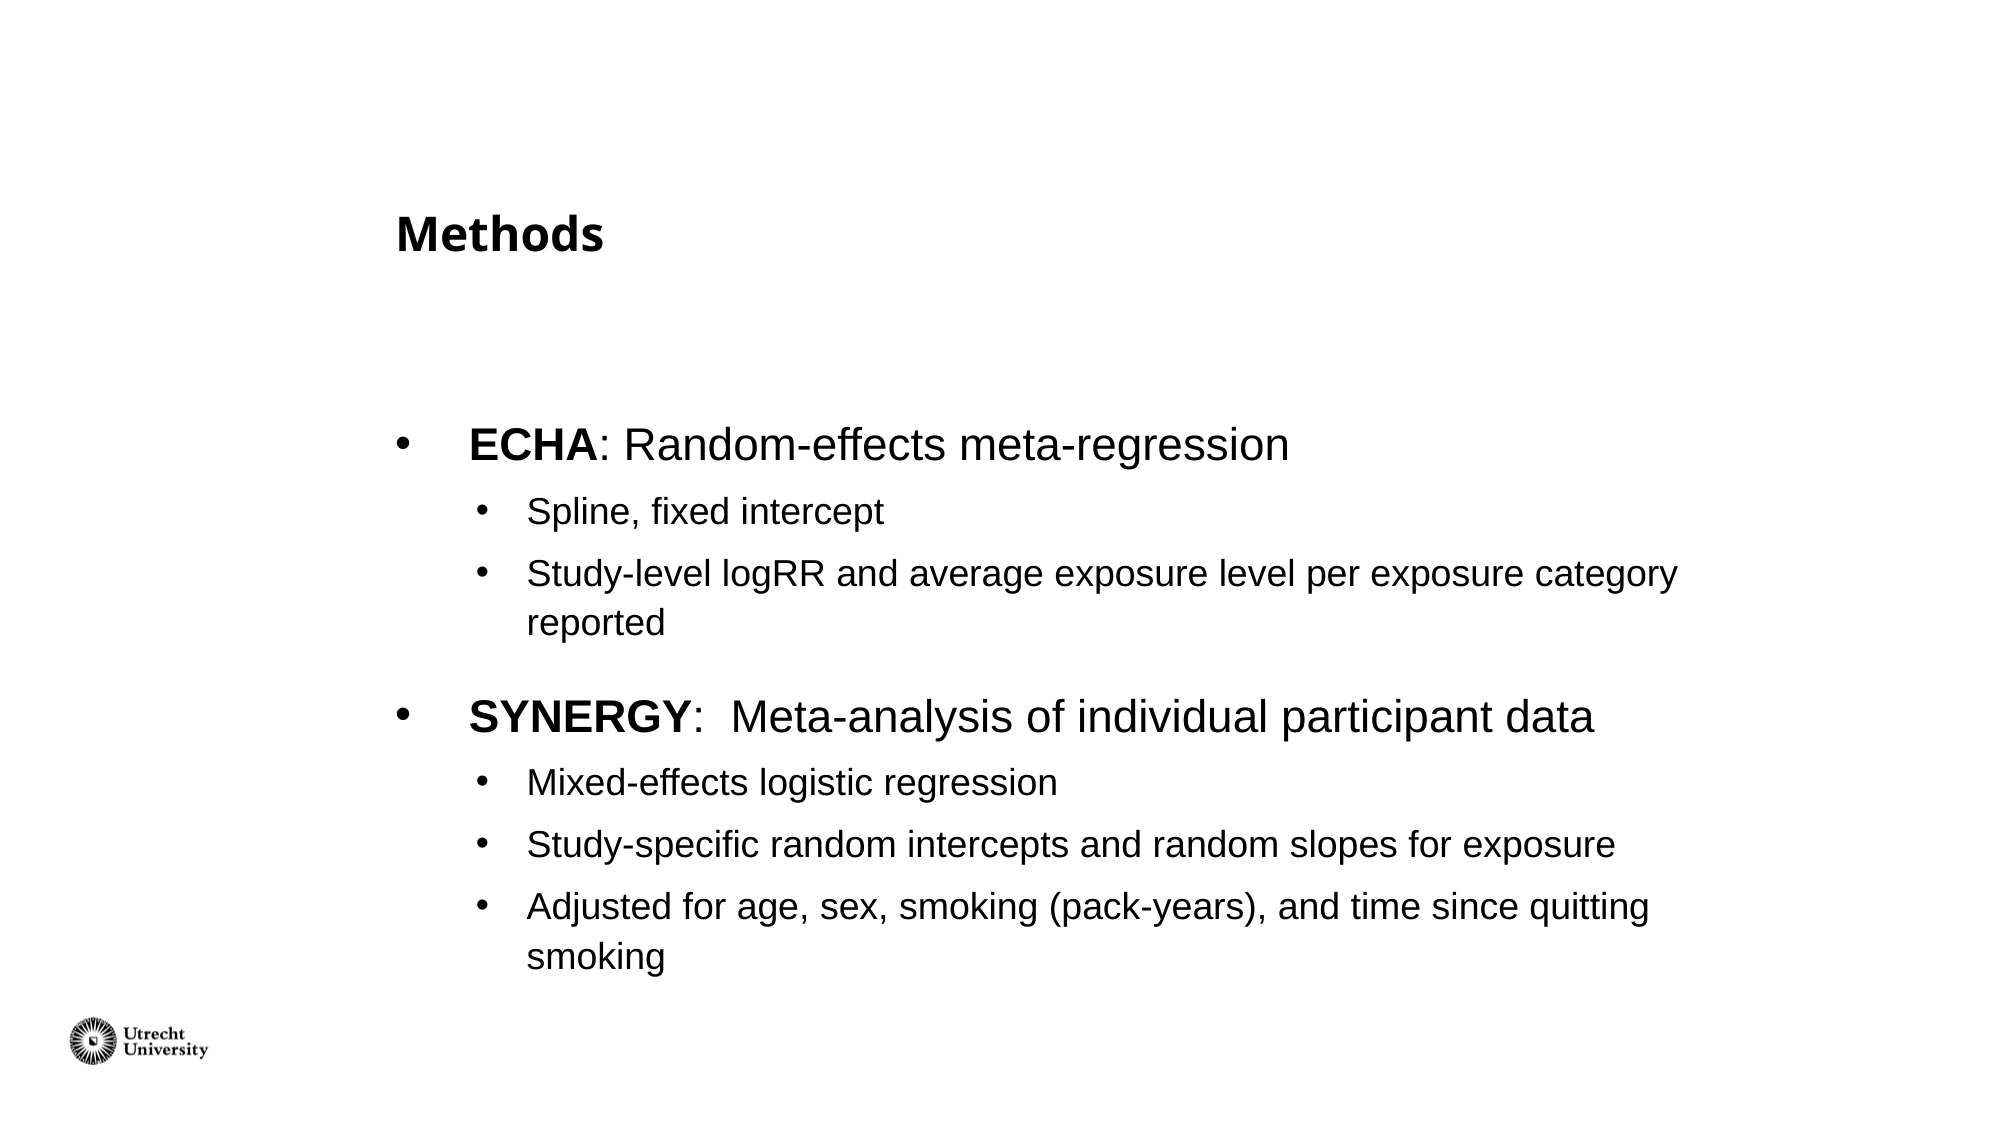

# Methods
ECHA: Random-effects meta-regression
Spline, fixed intercept
Study-level logRR and average exposure level per exposure category reported
SYNERGY:  Meta-analysis of individual participant data
Mixed-effects logistic regression
Study-specific random intercepts and random slopes for exposure
Adjusted for age, sex, smoking (pack-years), and time since quitting smoking